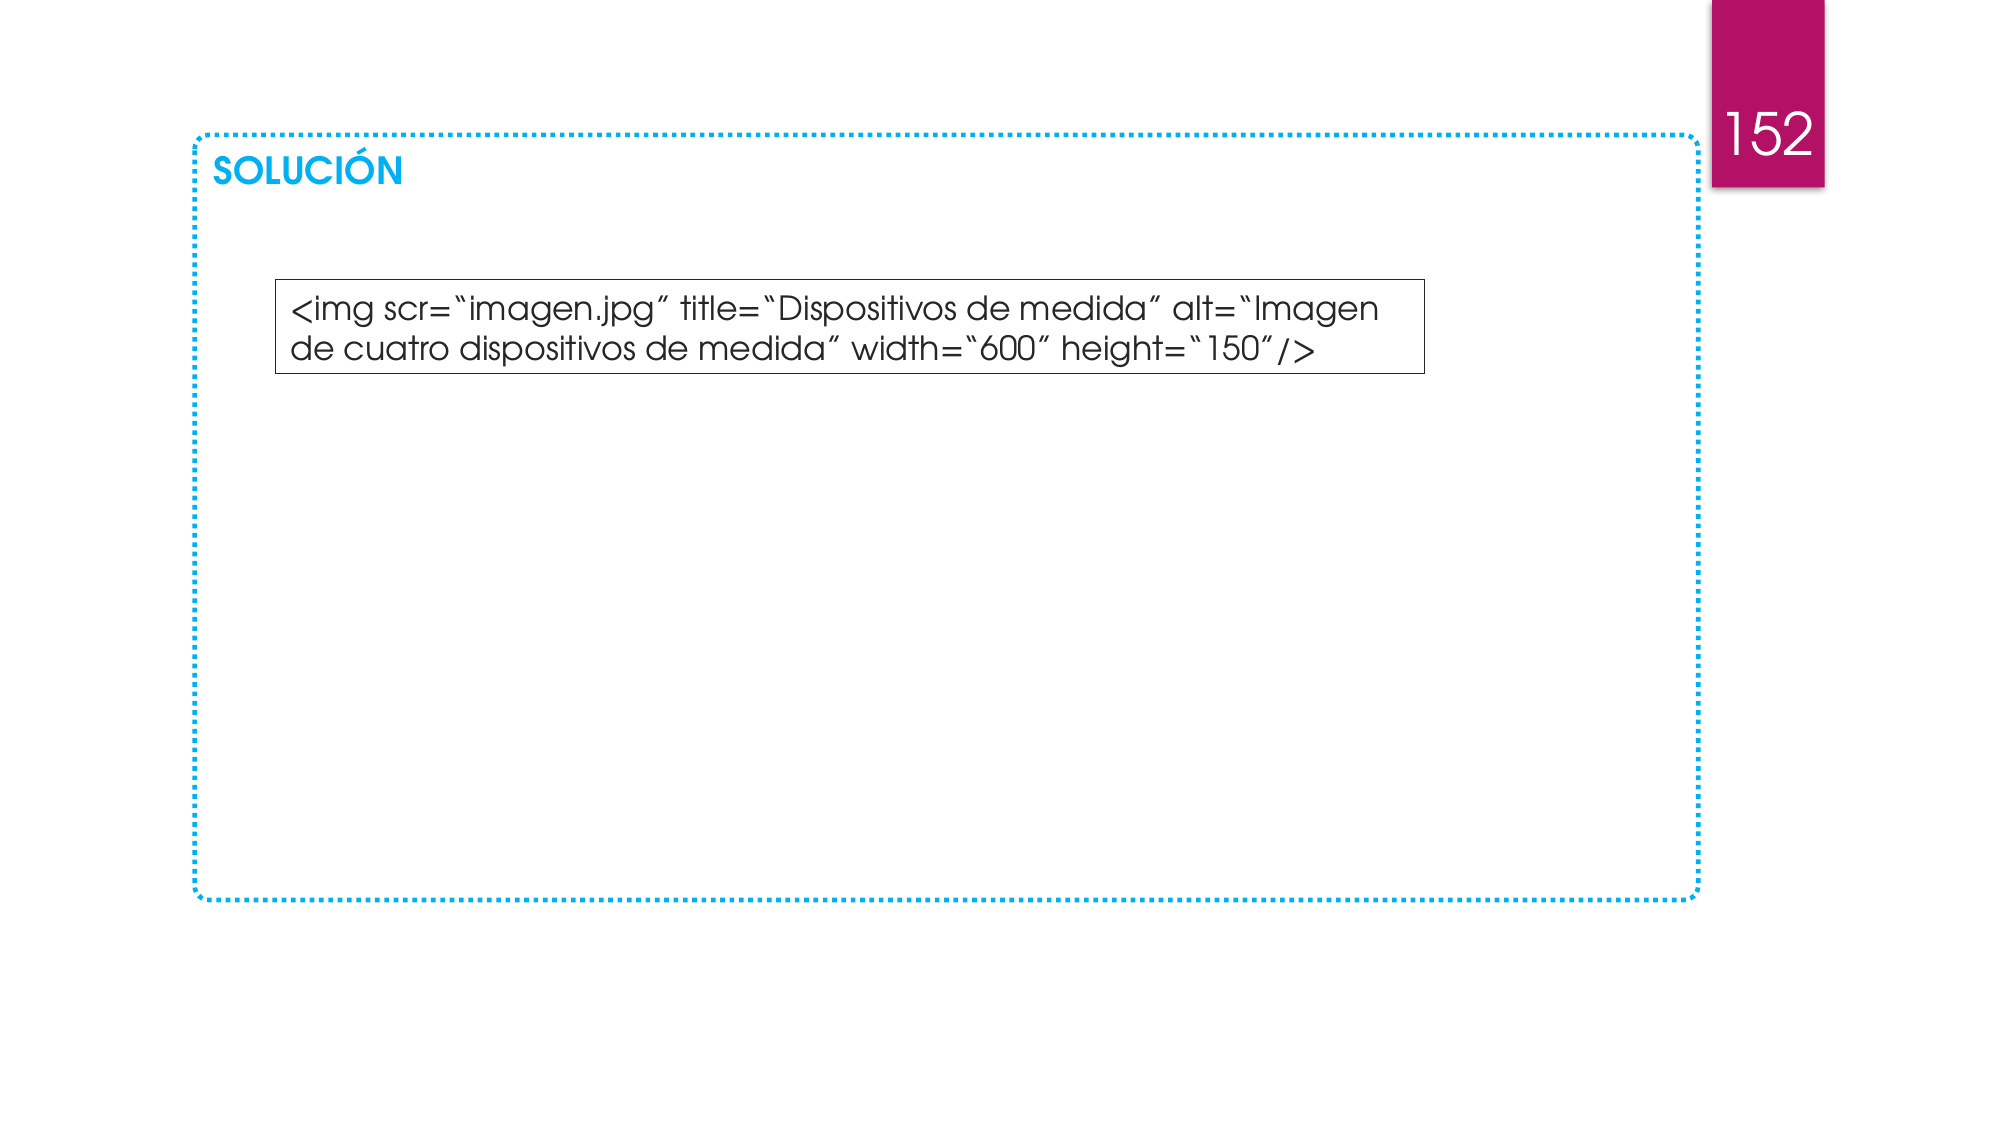

152
SOLUCIÓN

<img scr=“imagen.jpg” title=“Dispositivos de medida” alt=“Imagen de cuatro dispositivos de medida” width=“600” height=“150”/>